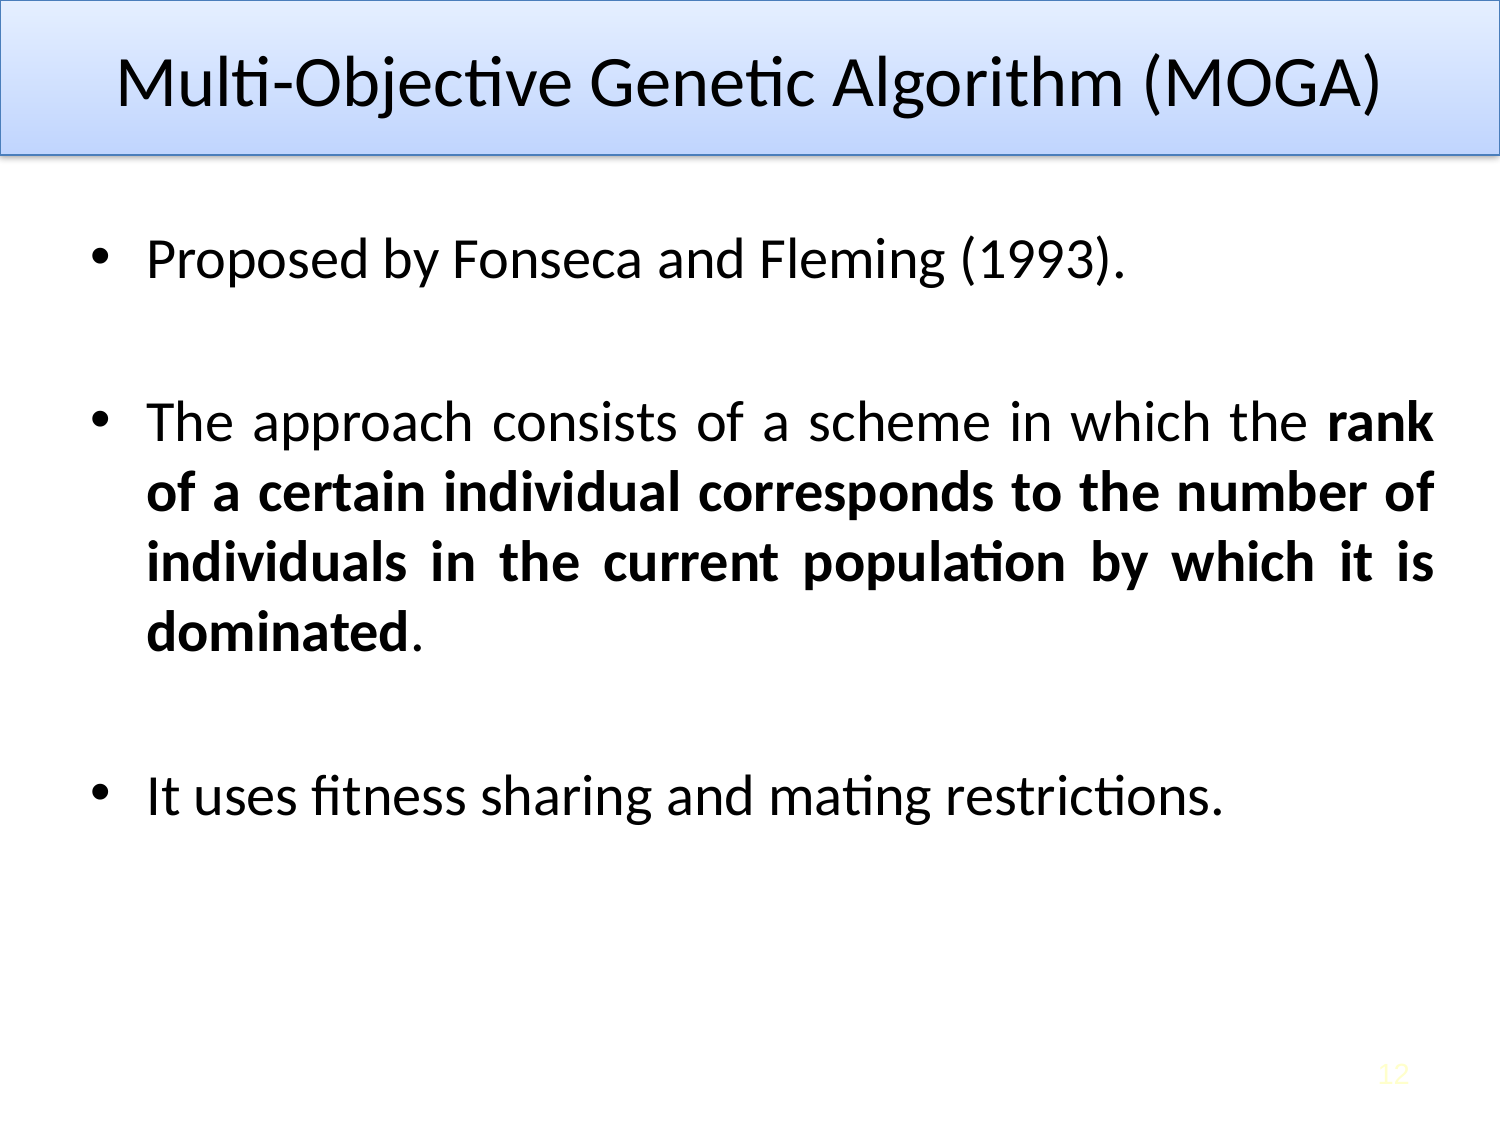

# Multi-Objective Genetic Algorithm (MOGA)
Proposed by Fonseca and Fleming (1993).

The approach consists of a scheme in which the rank of a certain individual corresponds to the number of individuals in the current population by which it is dominated.

It uses fitness sharing and mating restrictions.
12